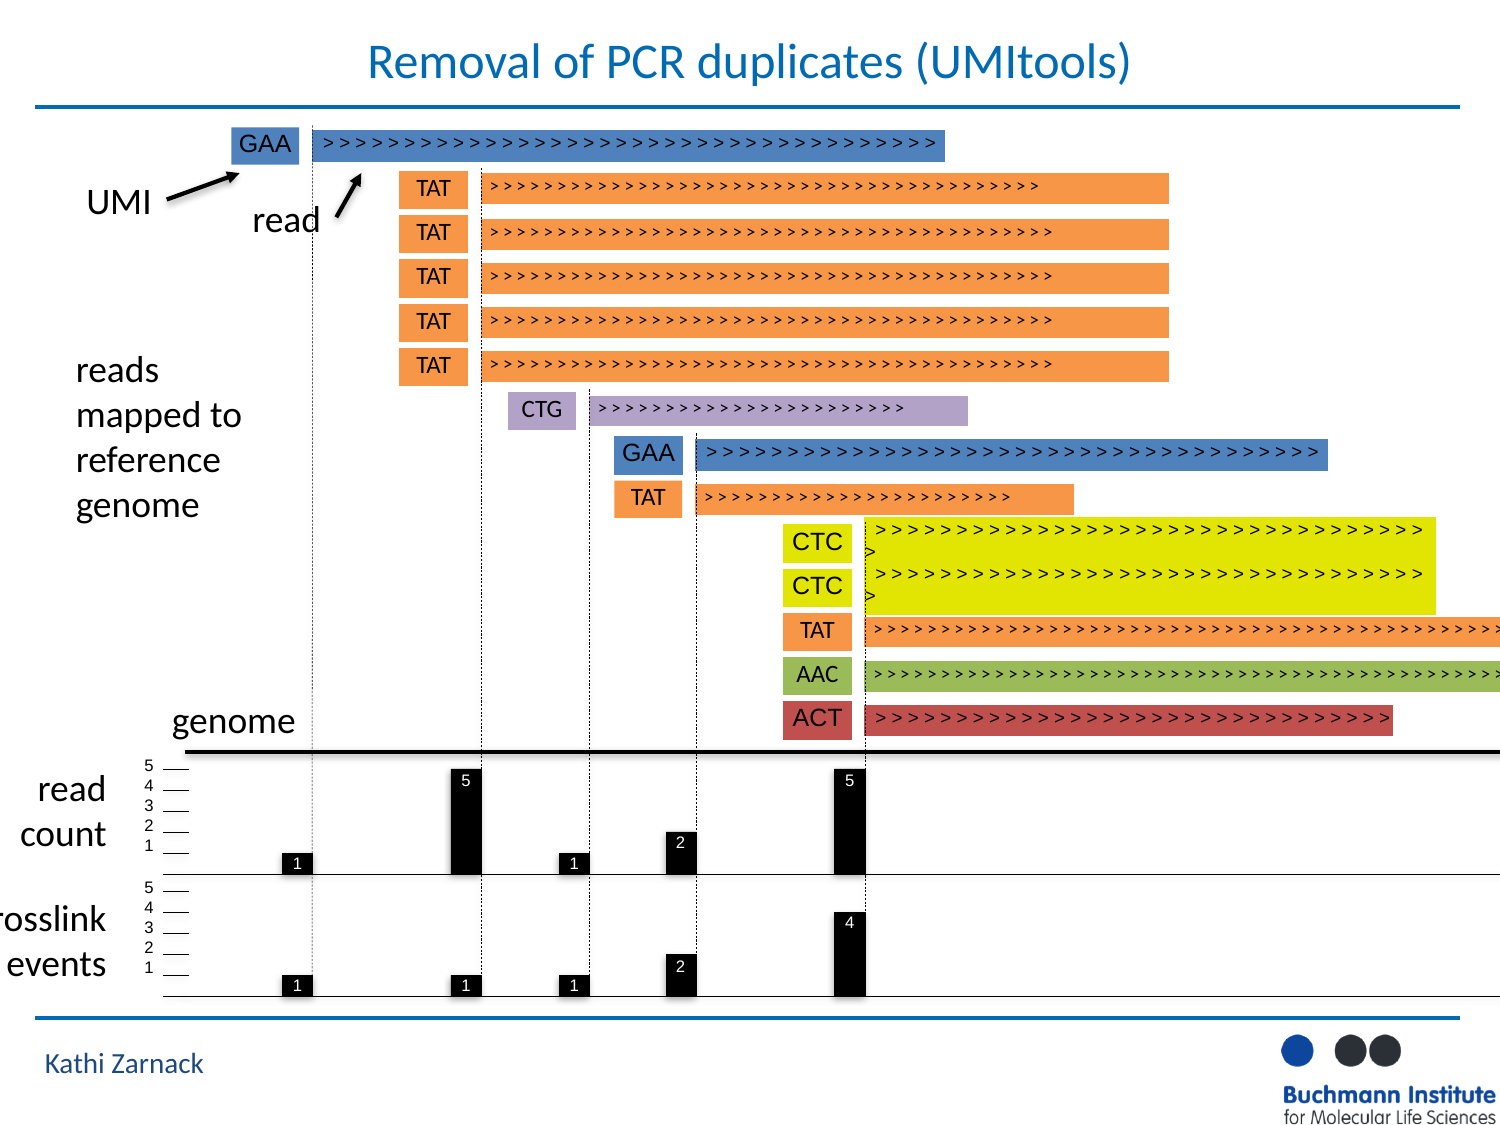

# Removal of PCR duplicates (UMItools)
GAA
  > > > > > > > > > > > > > > > > > > > > > > > > > > > > > > > > > > > > > >
TAT
  > > > > > > > > > > > > > > > > > > > > > > > > > > > > > > > > > > > > > > > > >
TAT
  > > > > > > > > > > > > > > > > > > > > > > > > > > > > > > > > > > > > > > > > > >
TAT
  > > > > > > > > > > > > > > > > > > > > > > > > > > > > > > > > > > > > > > > > > >
TAT
  > > > > > > > > > > > > > > > > > > > > > > > > > > > > > > > > > > > > > > > > > >
TAT
  > > > > > > > > > > > > > > > > > > > > > > > > > > > > > > > > > > > > > > > > > >

1
5

5
UMI
read
reads mapped to reference genome
CTG
  > > > > > > > > > > > > > > > > > > > > > > >
1
1

GAA
  > > > > > > > > > > > > > > > > > > > > > > > > > > > > > > > > > > > > > >
TAT
  > > > > > > > > > > > > > > > > > > > > > > >

CTC
  > > > > > > > > > > > > > > > > > > > > > > > > > > > > > > > > > > >
CTC
  > > > > > > > > > > > > > > > > > > > > > > > > > > > > > > > > > > >
TAT
  > > > > > > > > > > > > > > > > > > > > > > > > > > > > > > > > > > > > > > > > > > > > > > > > > >
AAC
  > > > > > > > > > > > > > > > > > > > > > > > > > > > > > > > > > > > > > > > > > > > > > > > > > >
ACT
  > > > > > > > > > > > > > > > > > > > > > > > > > > > > > > > >

genome
5
4
3
2
1

read
count
5
2
1

5
4
3
2
1

crosslink events
4
2
1